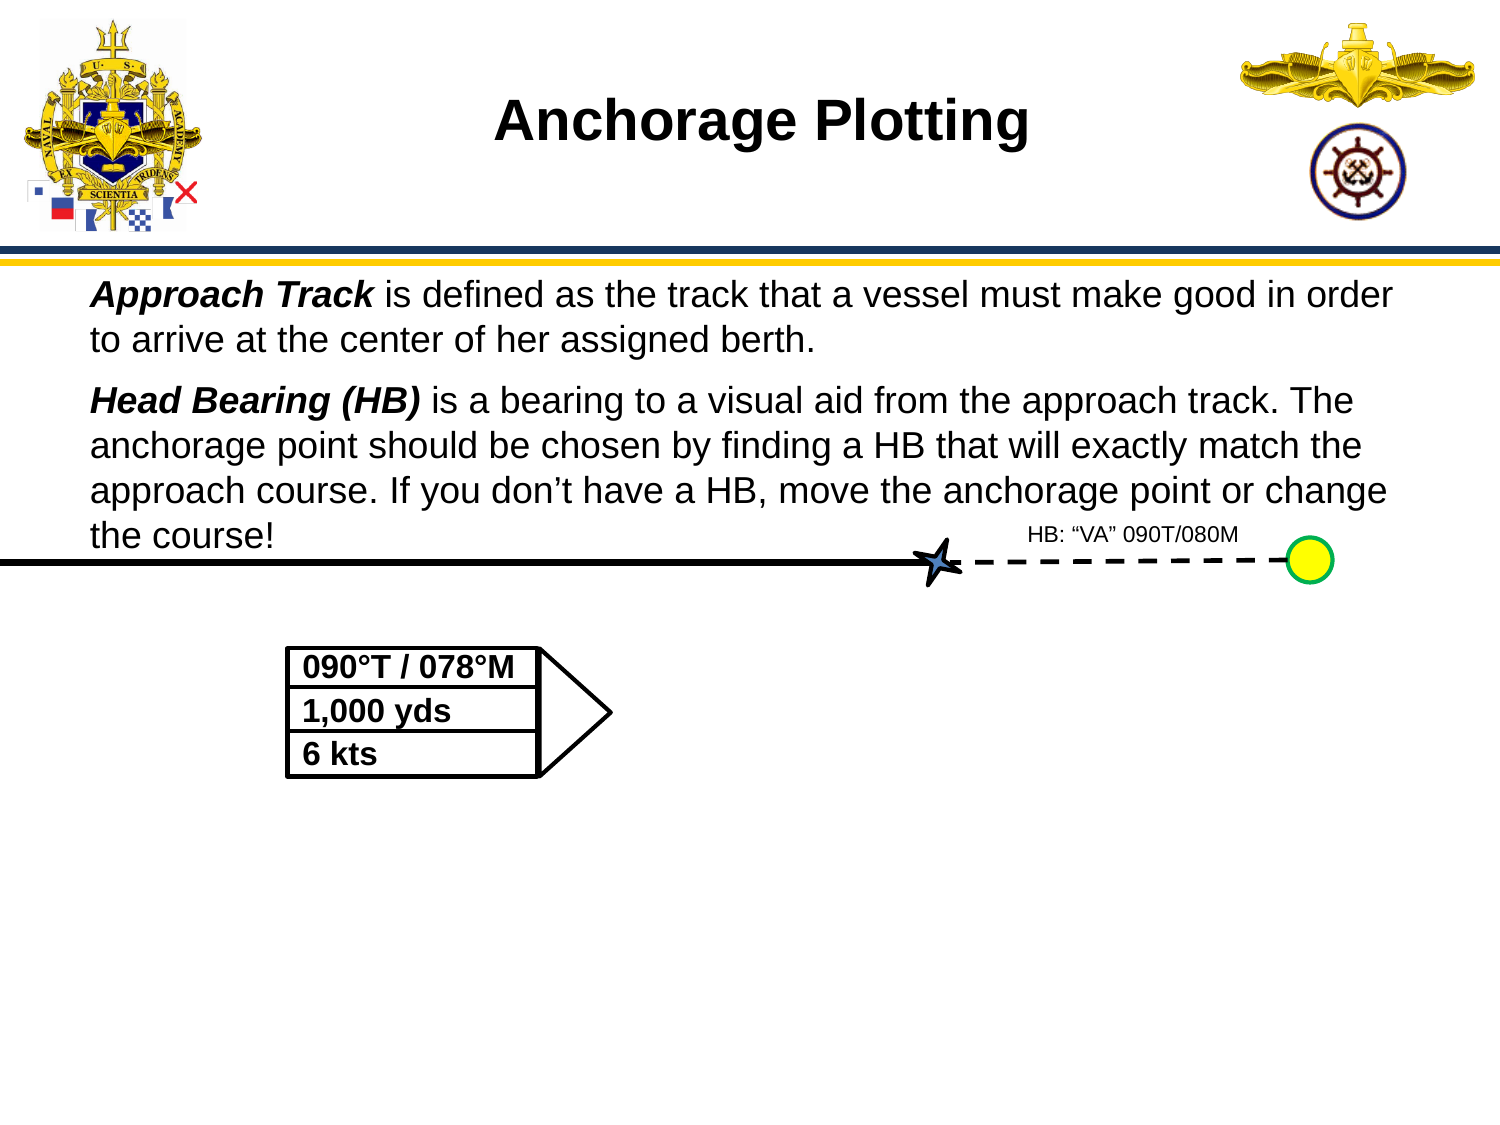

Anchorage Plotting
Approach Track is defined as the track that a vessel must make good in order to arrive at the center of her assigned berth.
Head Bearing (HB) is a bearing to a visual aid from the approach track. The anchorage point should be chosen by finding a HB that will exactly match the approach course. If you don’t have a HB, move the anchorage point or change the course!
HB: “VA” 090T/080M

090°T / 078°M

1,000 yds
6 kts